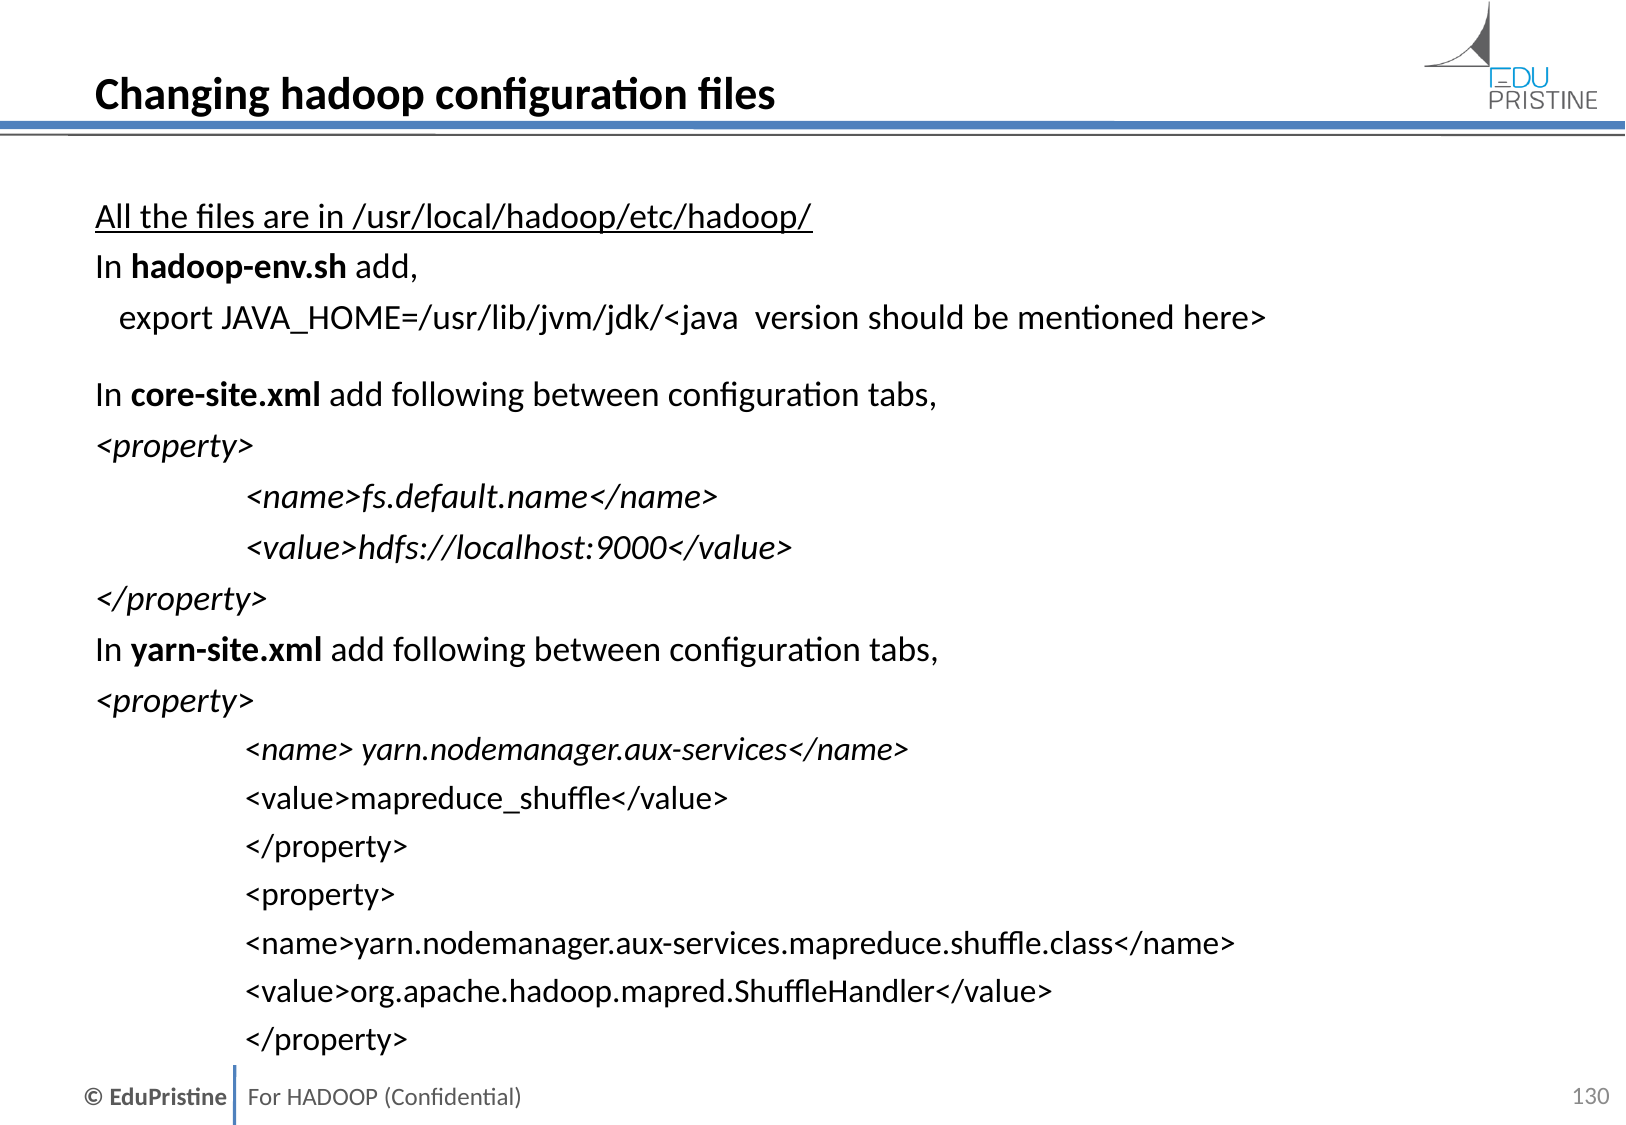

# Changing hadoop configuration files
All the files are in /usr/local/hadoop/etc/hadoop/
In hadoop-env.sh add,
   export JAVA_HOME=/usr/lib/jvm/jdk/<java  version should be mentioned here>

In core-site.xml add following between configuration tabs,
<property>
	<name>fs.default.name</name>
	<value>hdfs://localhost:9000</value>
</property>
In yarn-site.xml add following between configuration tabs,
<property>
	<name> yarn.nodemanager.aux-services</name>
	<value>mapreduce_shuffle</value>
	</property>
	<property>
	<name>yarn.nodemanager.aux-services.mapreduce.shuffle.class</name>
 	<value>org.apache.hadoop.mapred.ShuffleHandler</value>
	</property>
130